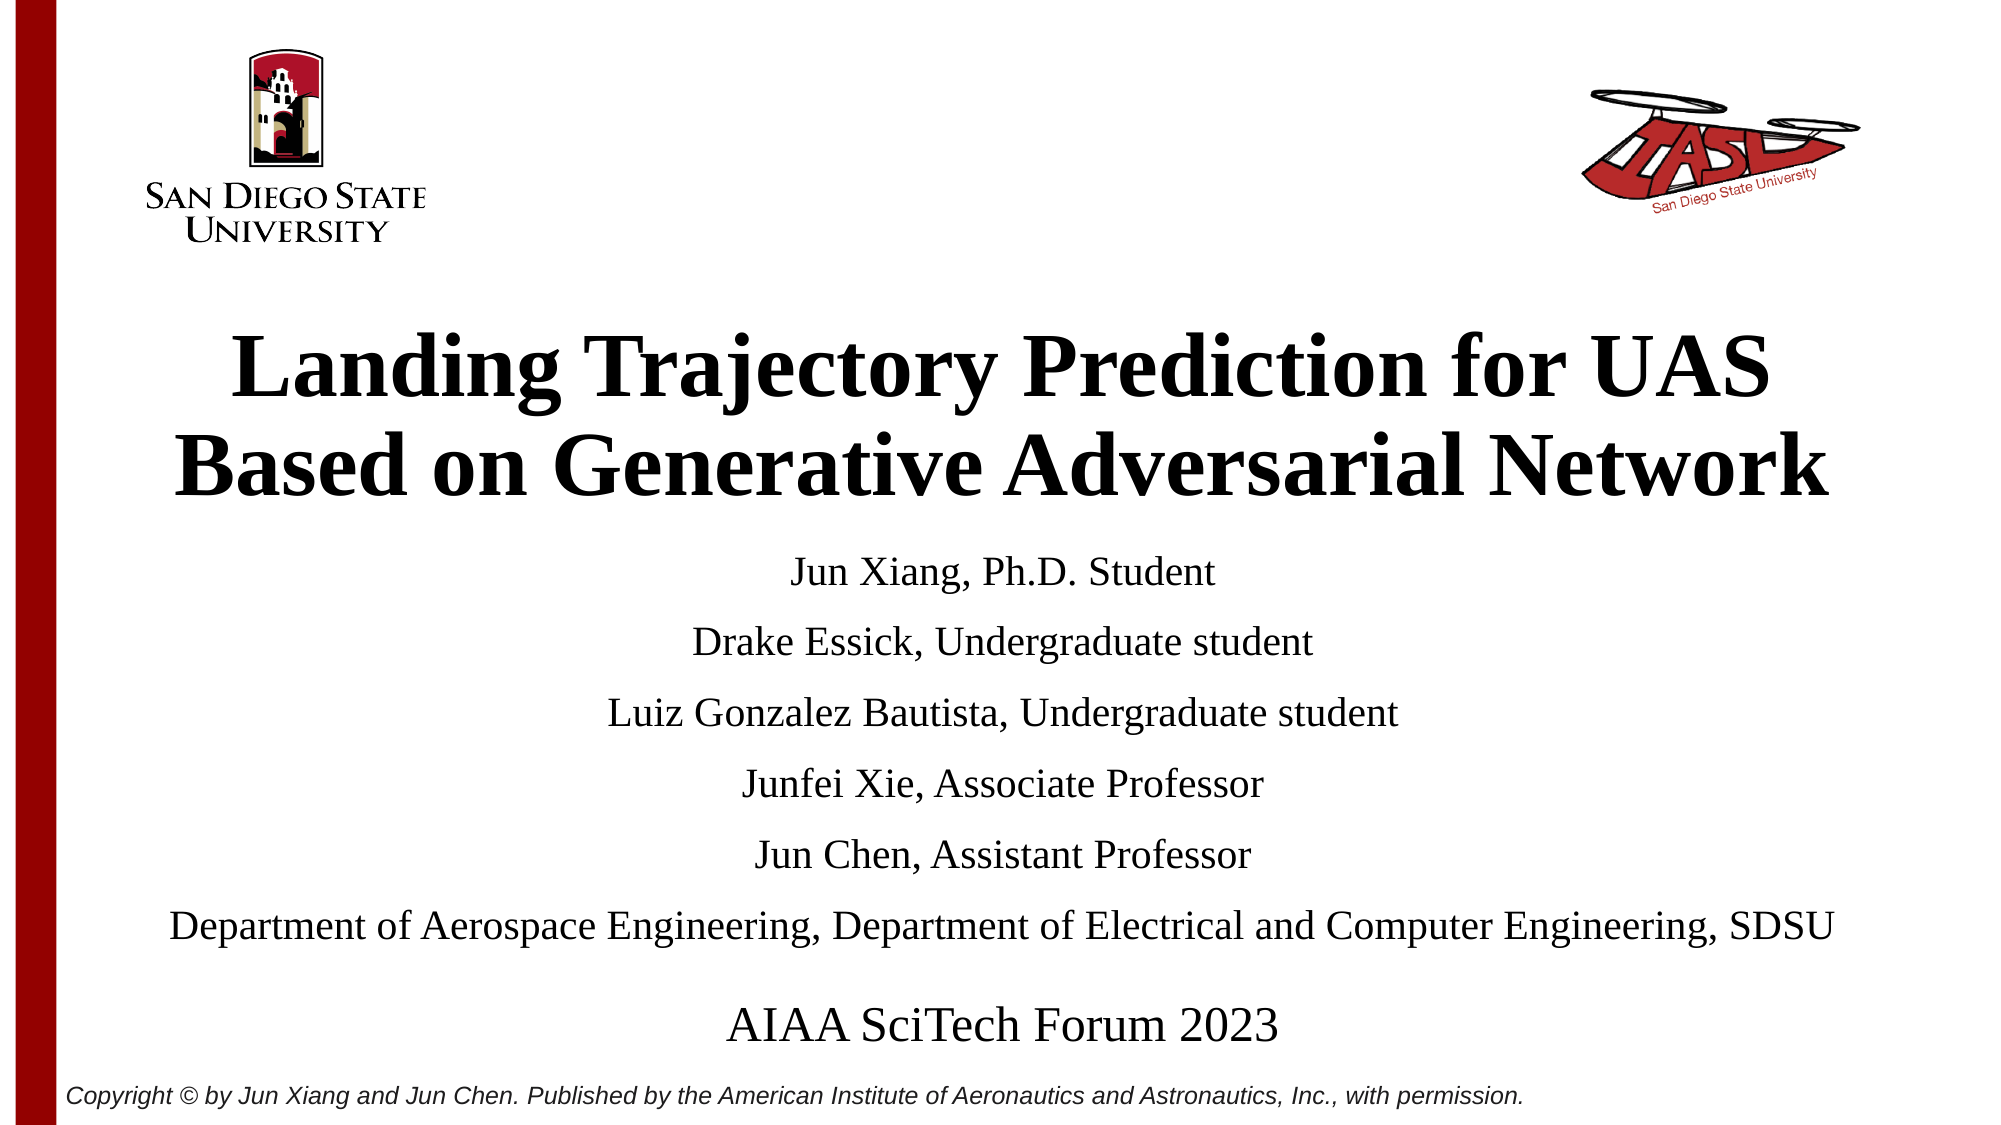

# Landing Trajectory Prediction for UAS Based on Generative Adversarial Network
Jun Xiang, Ph.D. Student
Drake Essick, Undergraduate student
Luiz Gonzalez Bautista, Undergraduate student
Junfei Xie, Associate Professor
Jun Chen, Assistant Professor
 Department of Aerospace Engineering, Department of Electrical and Computer Engineering, SDSU
AIAA SciTech Forum 2023
Copyright © by Jun Xiang and Jun Chen. Published by the American Institute of Aeronautics and Astronautics, Inc., with permission.